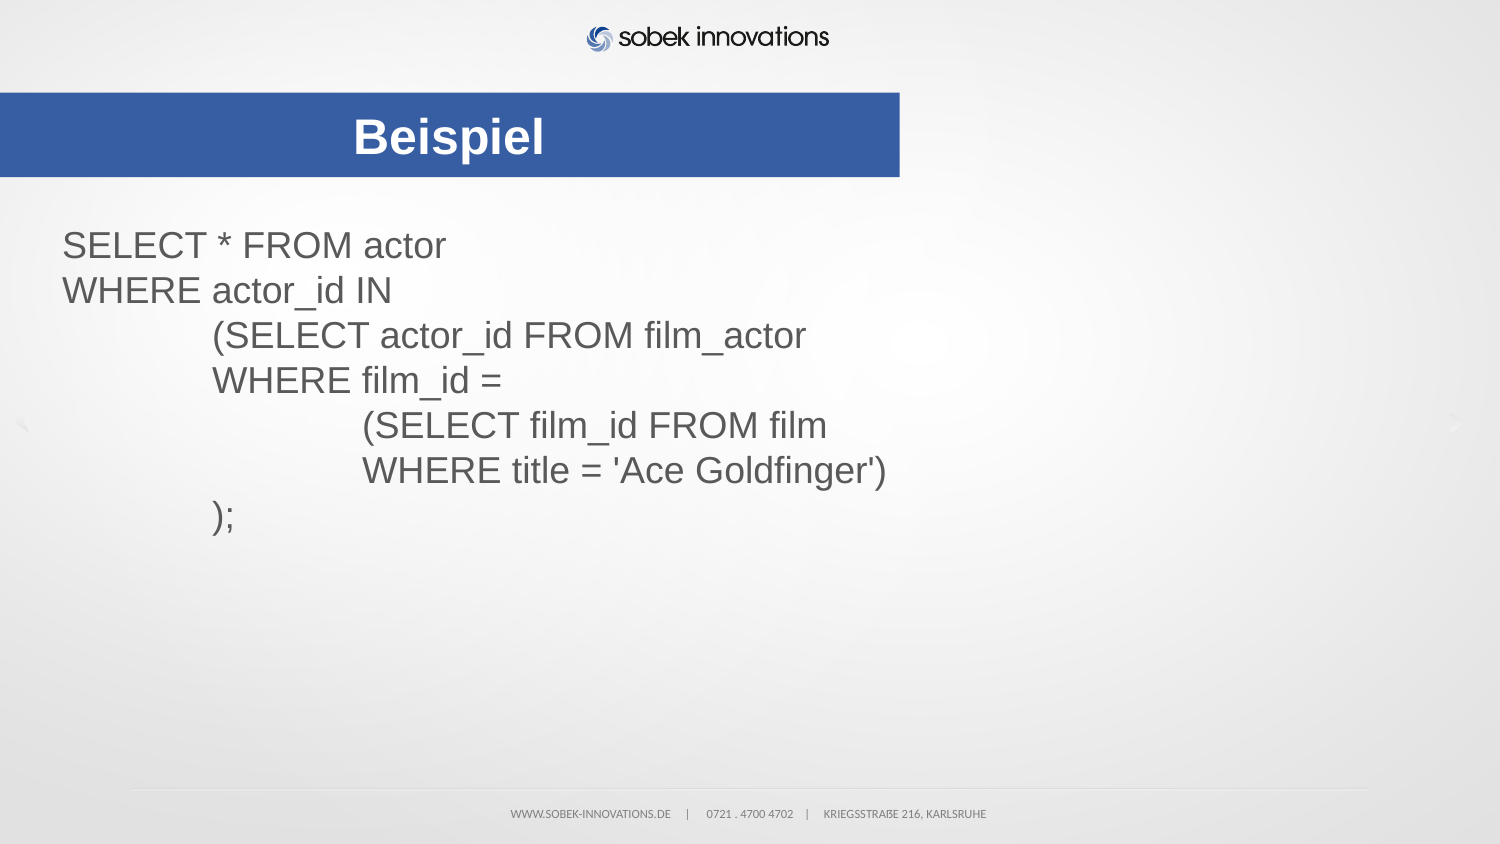

# Beispiel
SELECT * FROM actor
WHERE actor_id IN
	(SELECT actor_id FROM film_actor
	WHERE film_id =
		(SELECT film_id FROM film
		WHERE title = 'Ace Goldfinger')
	);